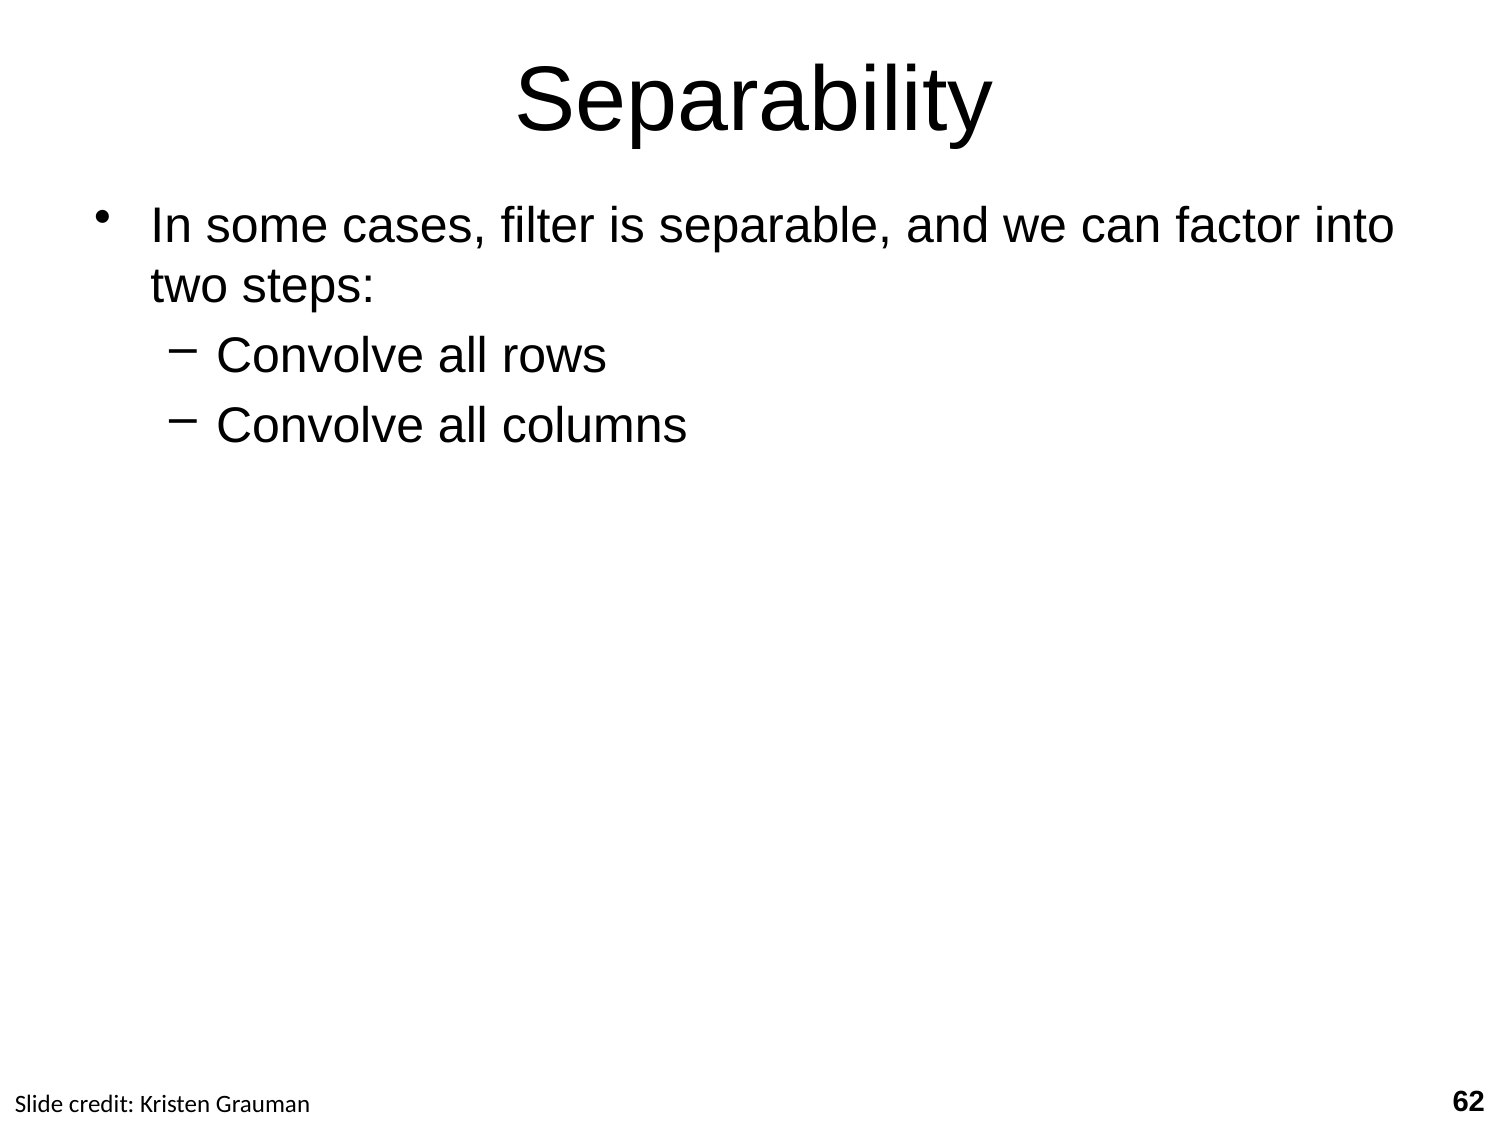

# Separability
In some cases, filter is separable, and we can factor into two steps:
Convolve all rows
Convolve all columns
62
Slide credit: Kristen Grauman